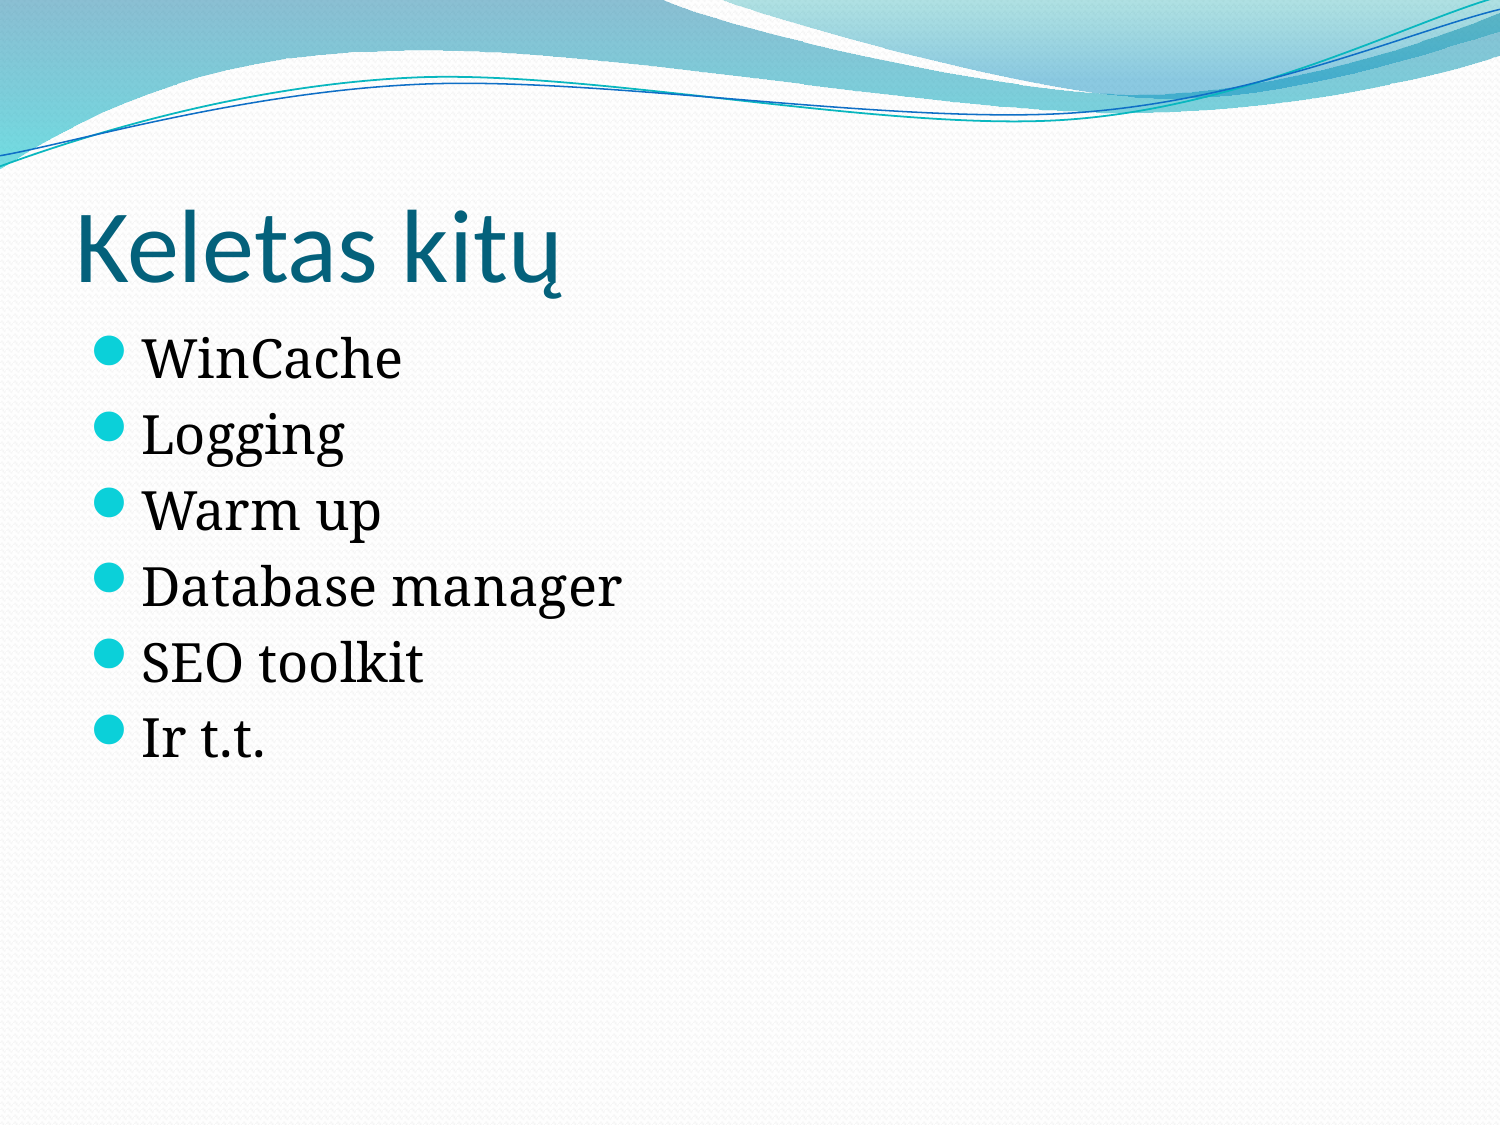

# Keletas kitų
WinCache
Logging
Warm up
Database manager
SEO toolkit
Ir t.t.